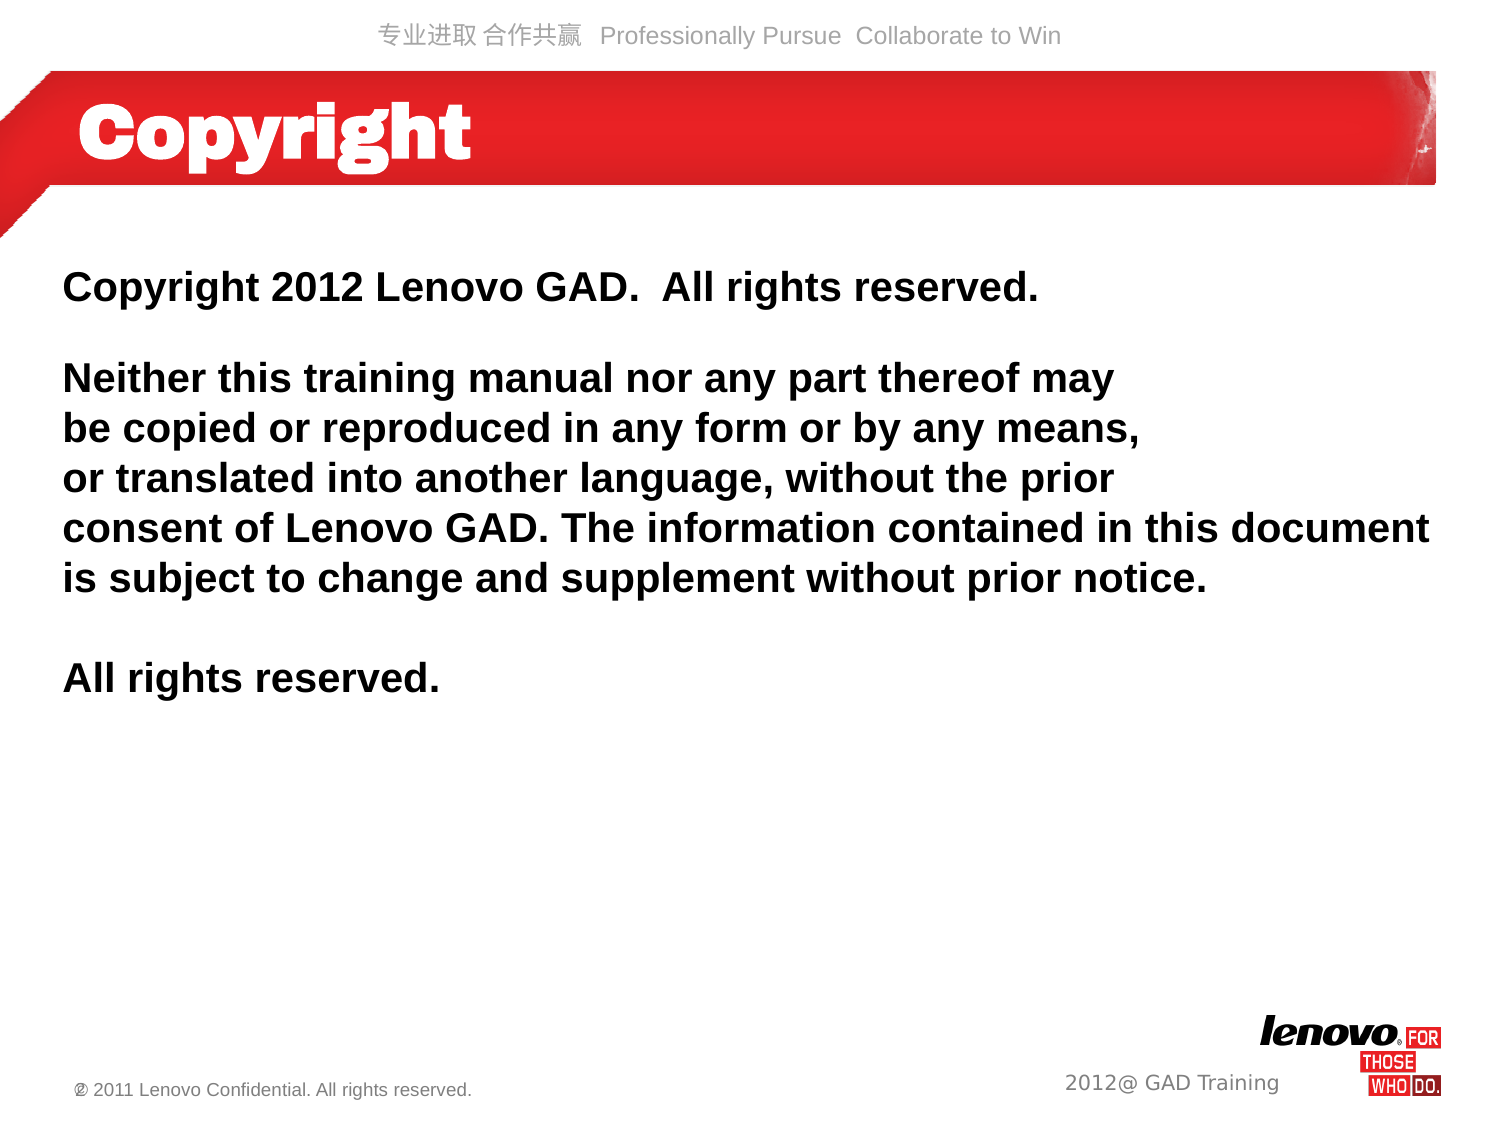

Copyright
Copyright 2012 Lenovo GAD.  All rights reserved.
Neither this training manual nor any part thereof may
be copied or reproduced in any form or by any means,
or translated into another language, without the prior
consent of Lenovo GAD. The information contained in this document is subject to change and supplement without prior notice.
All rights reserved.